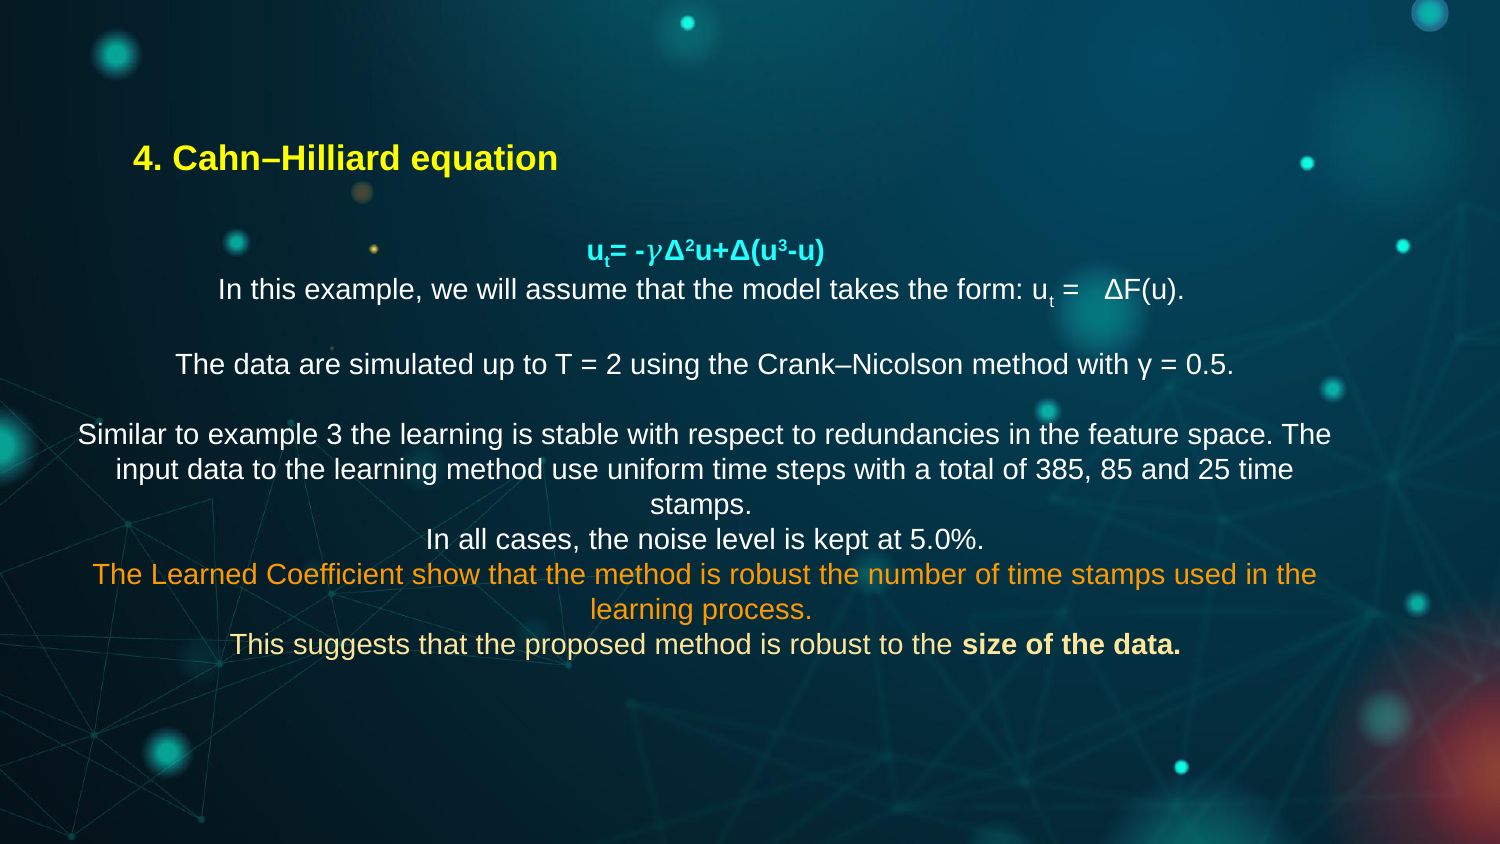

4. Cahn–Hilliard equation
ut= -𝛾Δ2u+Δ(u3-u)
In this example, we will assume that the model takes the form: ut =   ΔF(u).

The data are simulated up to T = 2 using the Crank–Nicolson method with γ = 0.5.

Similar to example 3 the learning is stable with respect to redundancies in the feature space. The input data to the learning method use uniform time steps with a total of 385, 85 and 25 time stamps.
In all cases, the noise level is kept at 5.0%.
The Learned Coefficient show that the method is robust the number of time stamps used in the learning process.
This suggests that the proposed method is robust to the size of the data.